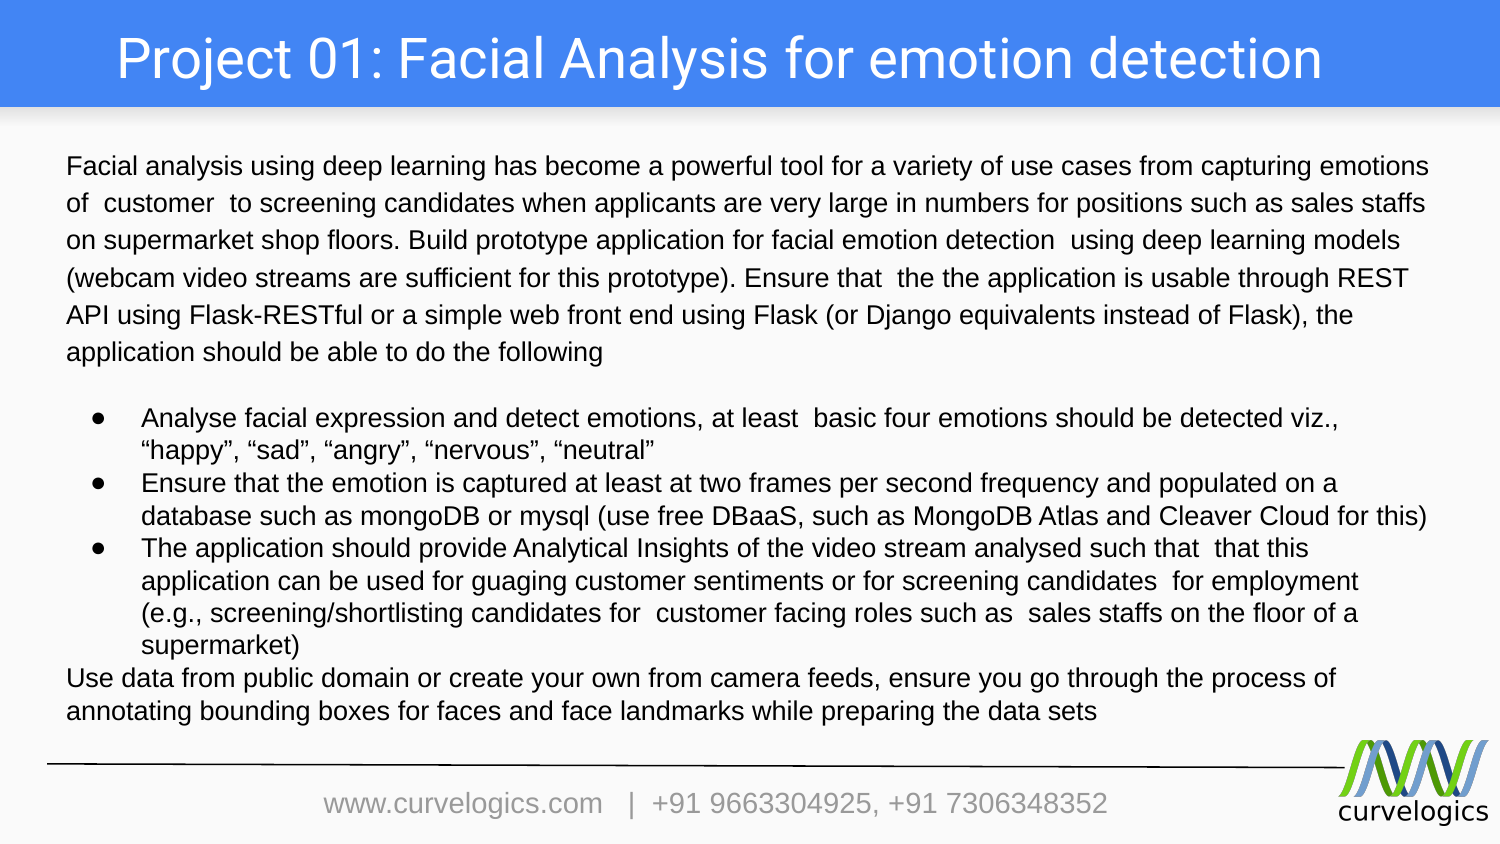

# Project 01: Facial Analysis for emotion detection
Facial analysis using deep learning has become a powerful tool for a variety of use cases from capturing emotions of  customer  to screening candidates when applicants are very large in numbers for positions such as sales staffs on supermarket shop floors. Build prototype application for facial emotion detection  using deep learning models (webcam video streams are sufficient for this prototype). Ensure that  the the application is usable through REST API using Flask-RESTful or a simple web front end using Flask (or Django equivalents instead of Flask), the application should be able to do the following
Analyse facial expression and detect emotions, at least  basic four emotions should be detected viz., “happy”, “sad”, “angry”, “nervous”, “neutral”
Ensure that the emotion is captured at least at two frames per second frequency and populated on a database such as mongoDB or mysql (use free DBaaS, such as MongoDB Atlas and Cleaver Cloud for this)
The application should provide Analytical Insights of the video stream analysed such that  that this application can be used for guaging customer sentiments or for screening candidates  for employment  (e.g., screening/shortlisting candidates for  customer facing roles such as  sales staffs on the floor of a supermarket)
Use data from public domain or create your own from camera feeds, ensure you go through the process of annotating bounding boxes for faces and face landmarks while preparing the data sets